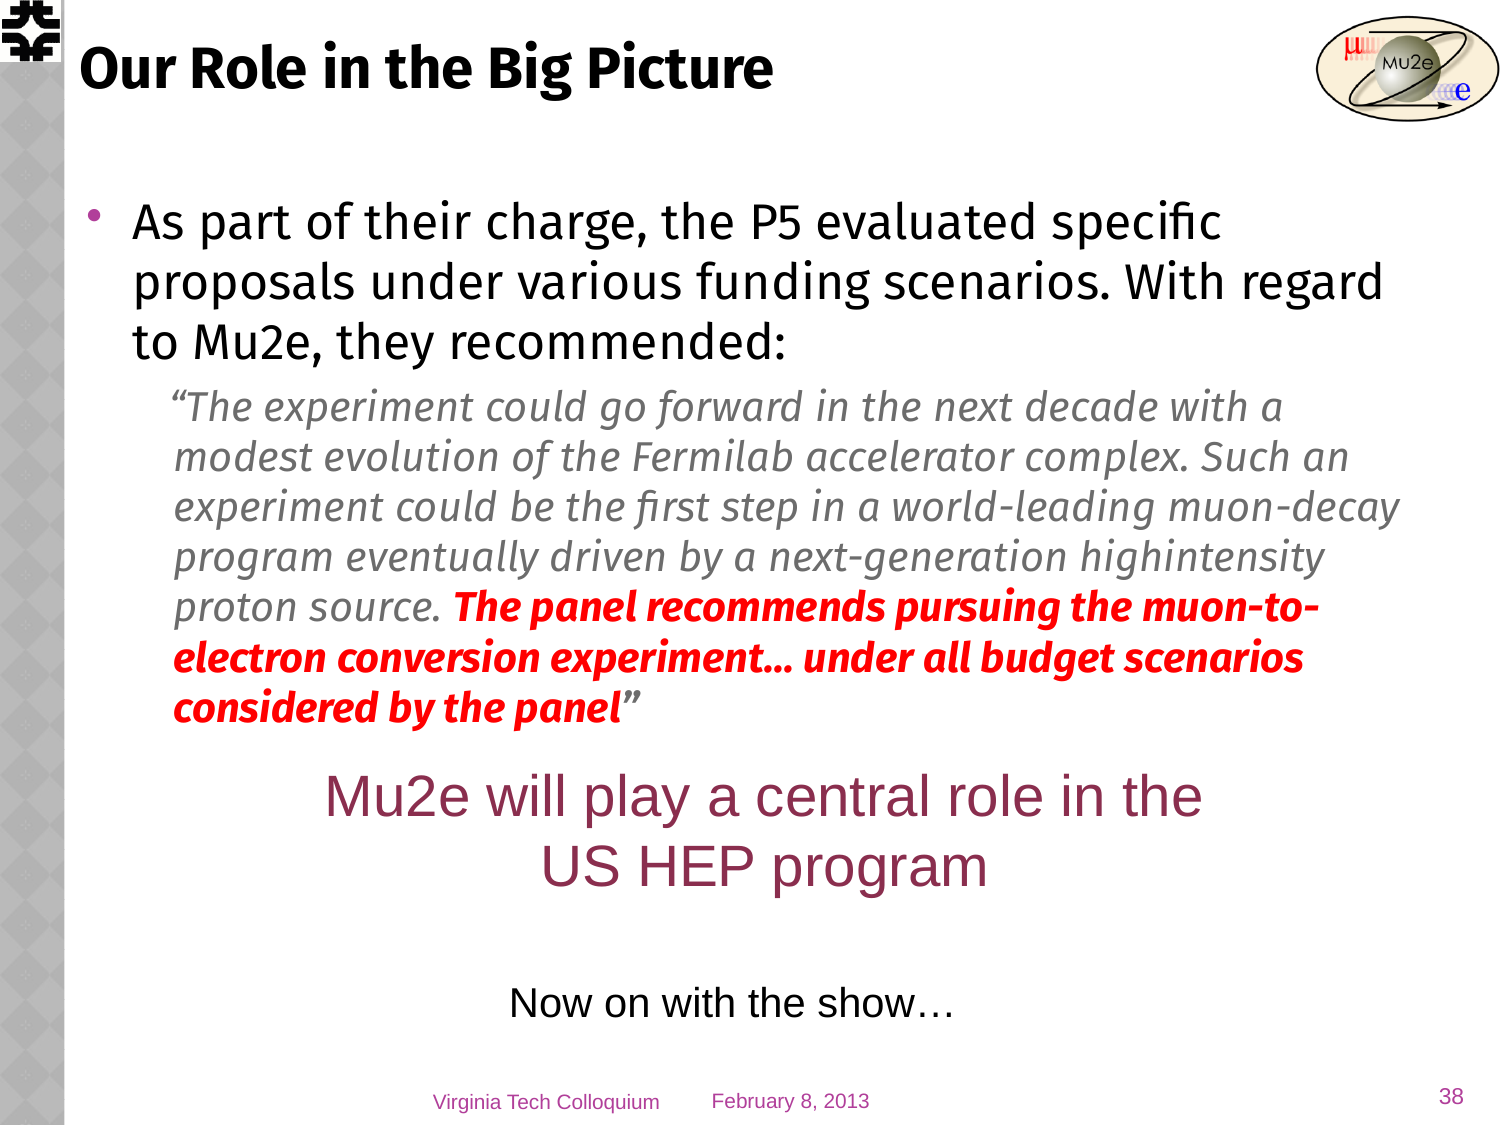

# Our Role in the Big Picture
As part of their charge, the P5 evaluated specific proposals under various funding scenarios. With regard to Mu2e, they recommended:
   “The experiment could go forward in the next decade with a modest evolution of the Fermilab accelerator complex. Such an experiment could be the first step in a world-leading muon-decay program eventually driven by a next-generation highintensity proton source. The panel recommends pursuing the muon-to-electron conversion experiment... under all budget scenarios considered by the panel”

Mu2e will play a central role in the US HEP program
Now on with the show…
38
Virginia Tech Colloquium
February 8, 2013